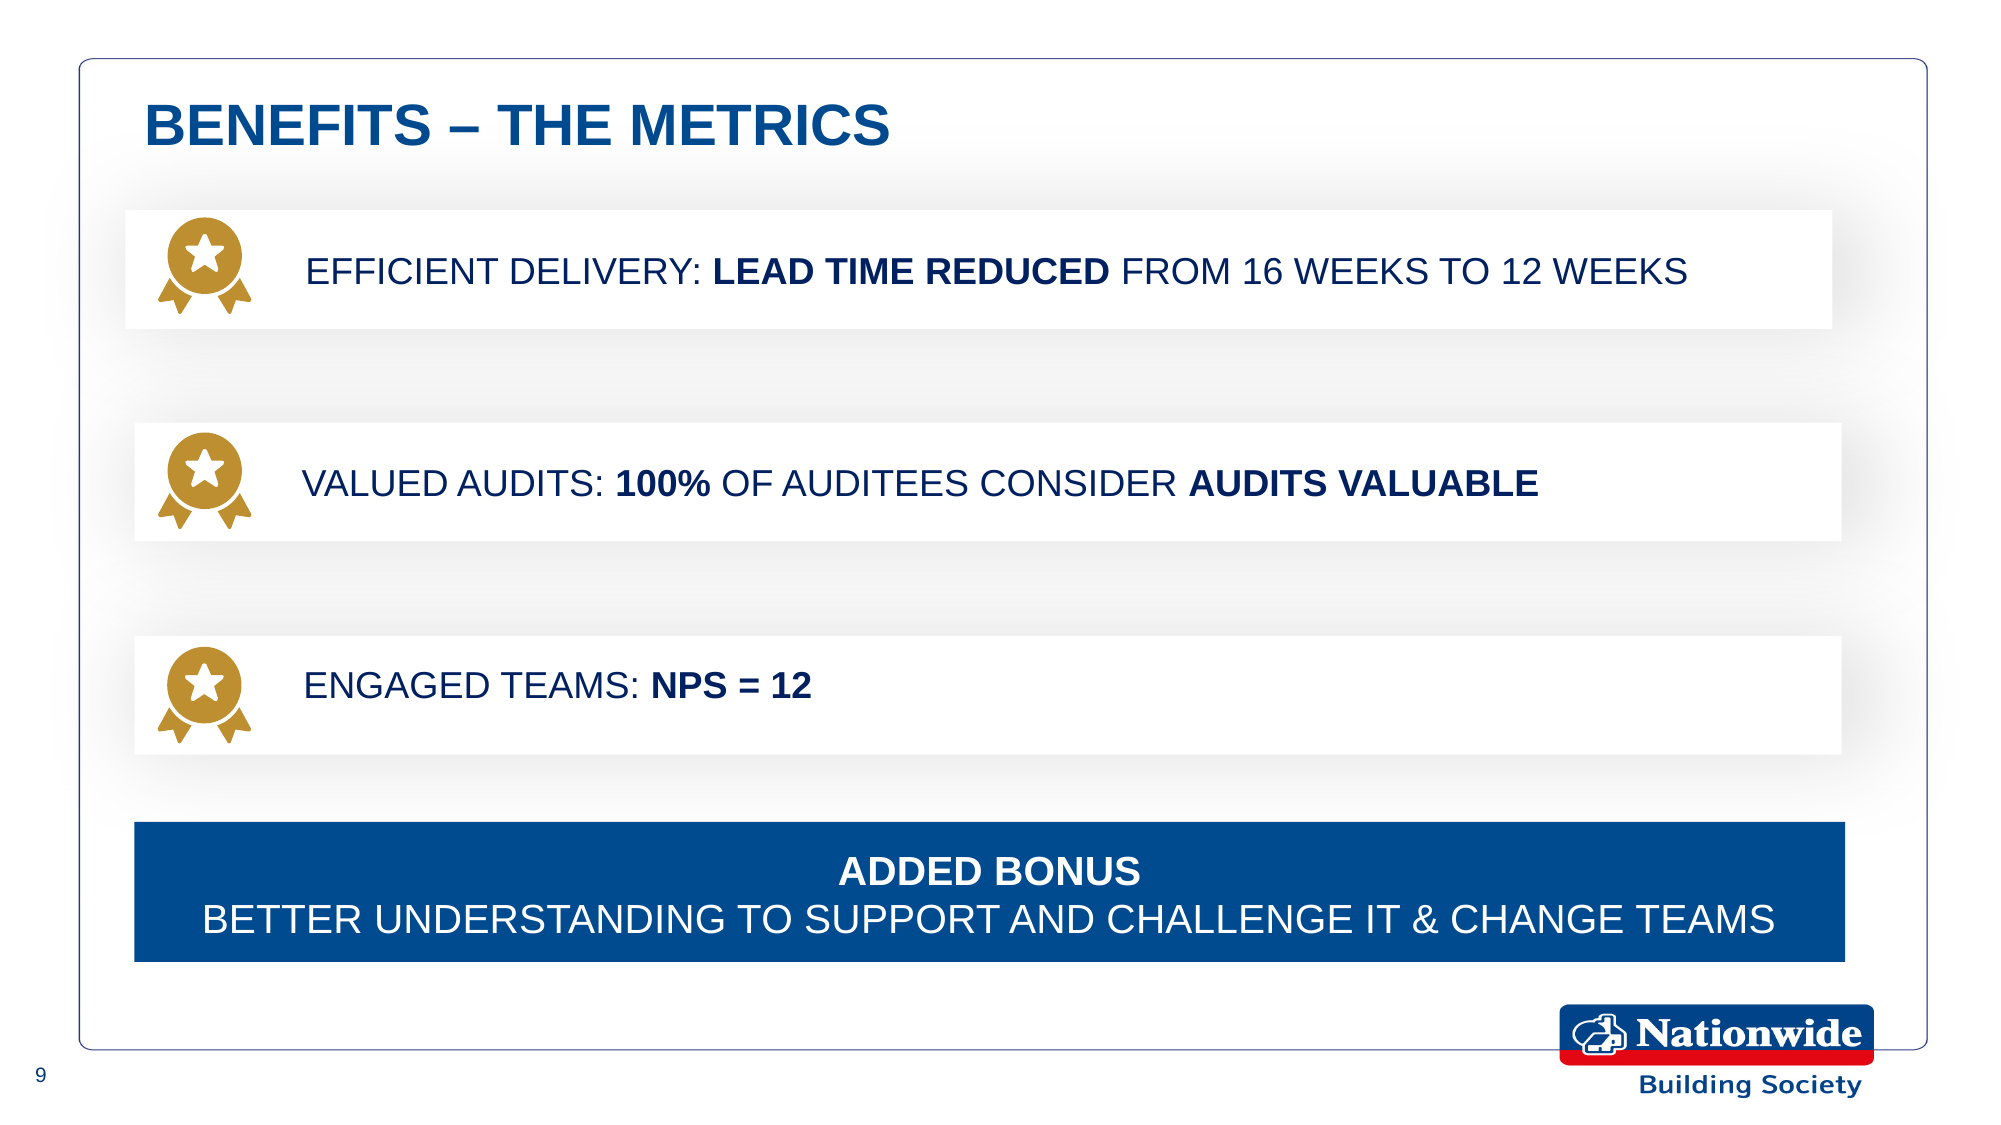

BENEFITS – THE METRICS

EFFICIENT DELIVERY: LEAD TIME REDUCED FROM 16 WEEKS TO 12 WEEKS

VALUED AUDITS: 100% OF AUDITEES CONSIDER AUDITS VALUABLE

ENGAGED TEAMS: NPS = 12

ADDED BONUS
BETTER UNDERSTANDING TO SUPPORT AND CHALLENGE IT & CHANGE TEAMS